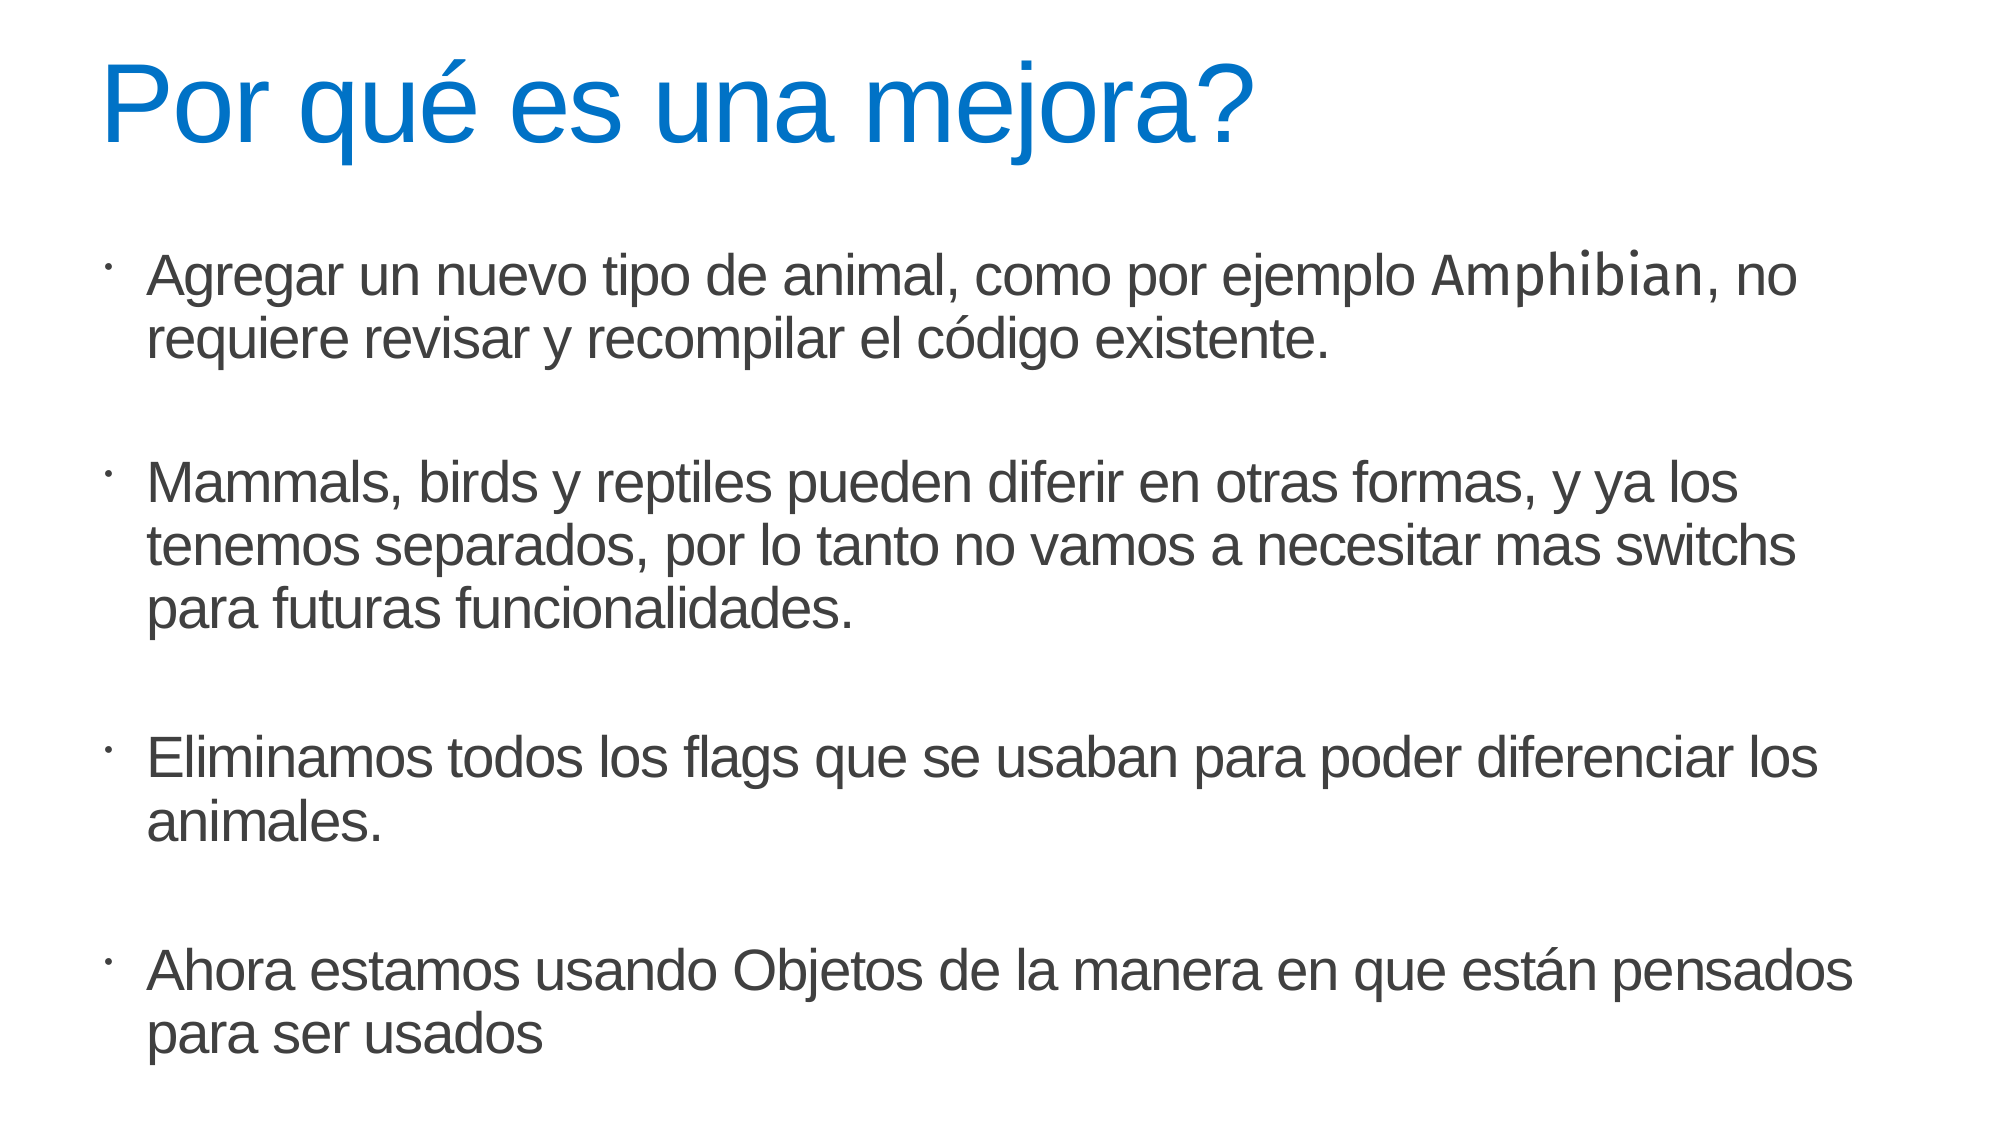

# Por qué es una mejora?
Agregar un nuevo tipo de animal, como por ejemplo Amphibian, no requiere revisar y recompilar el código existente.
Mammals, birds y reptiles pueden diferir en otras formas, y ya los tenemos separados, por lo tanto no vamos a necesitar mas switchs para futuras funcionalidades.

Eliminamos todos los flags que se usaban para poder diferenciar los animales.

Ahora estamos usando Objetos de la manera en que están pensados para ser usados